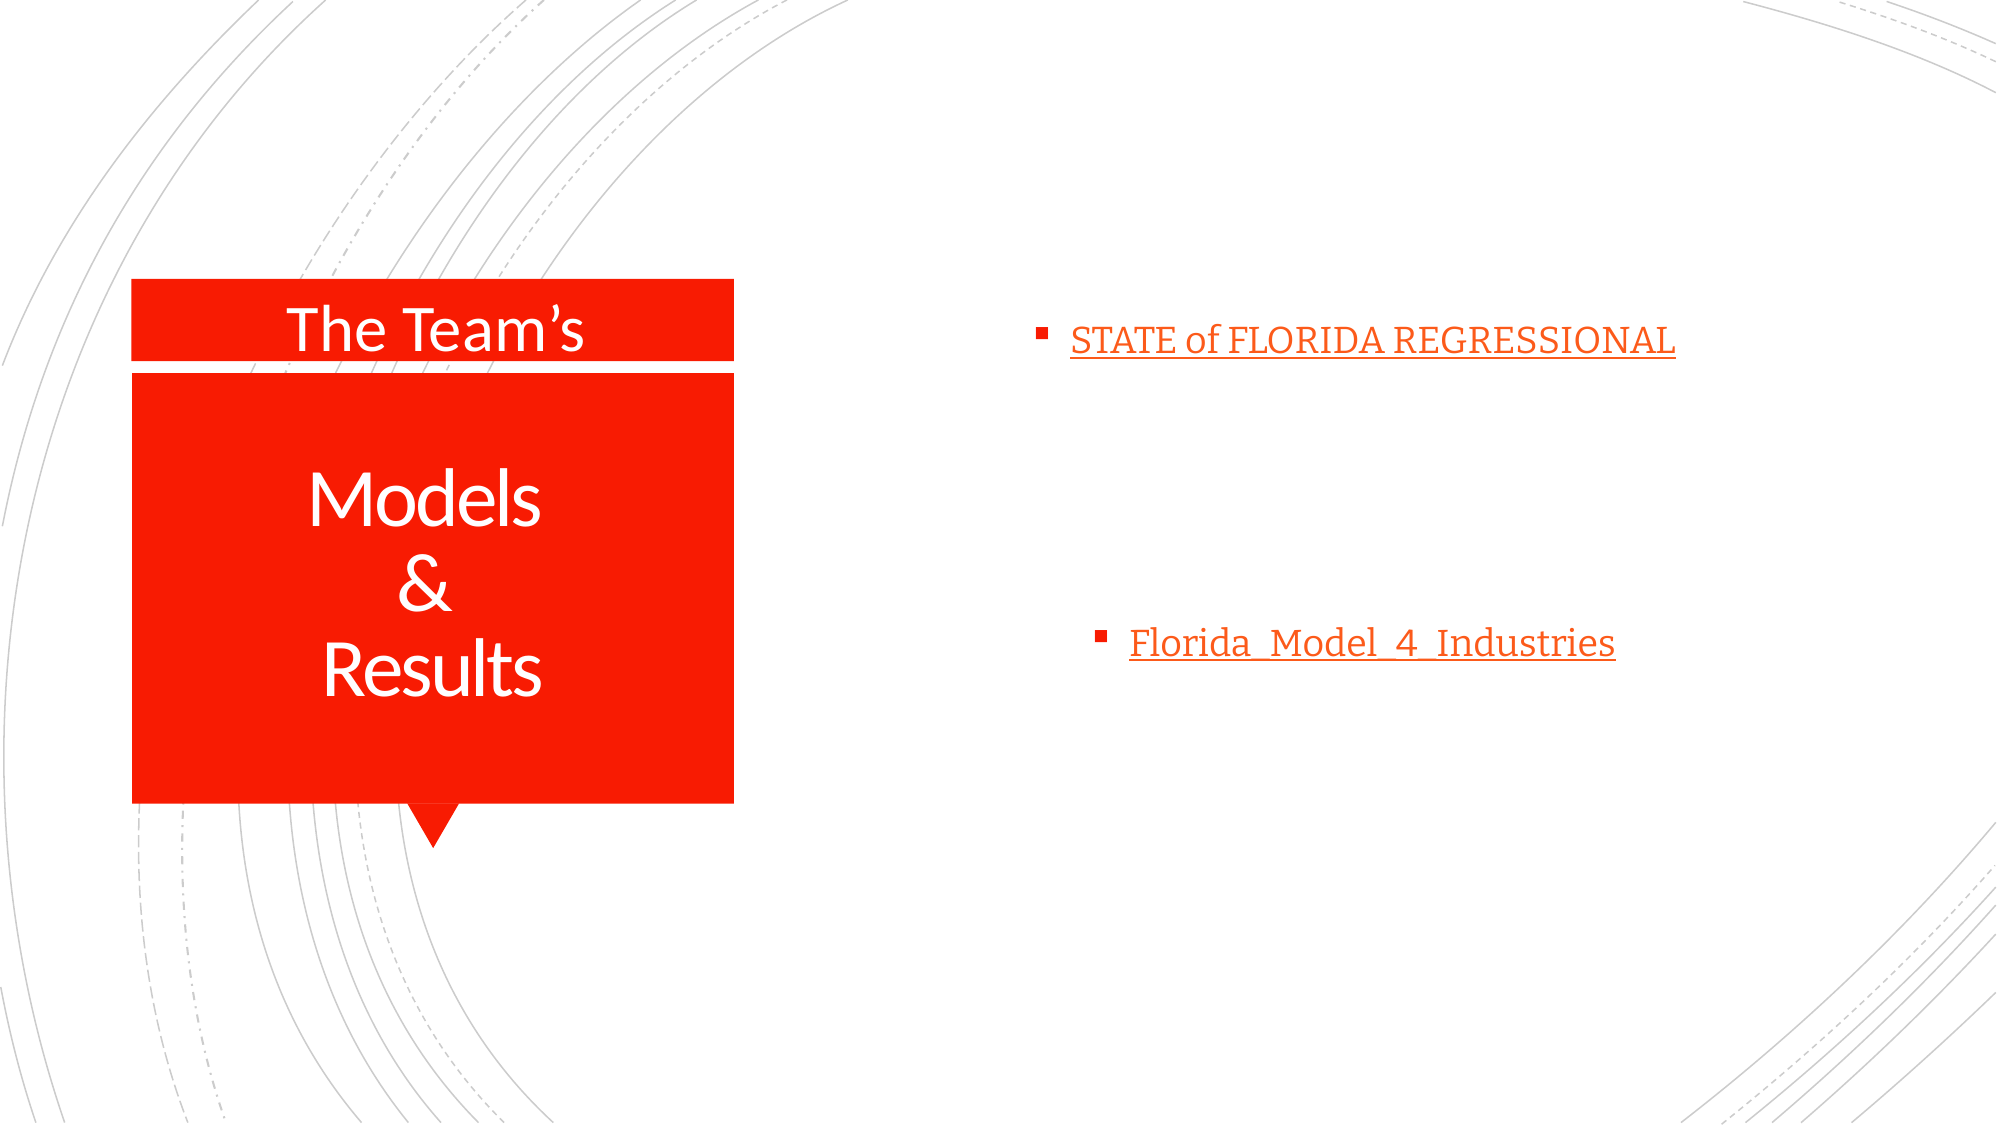

The Team’s
STATE of FLORIDA REGRESSIONAL
# Models & Results
Florida_Model_4_Industries